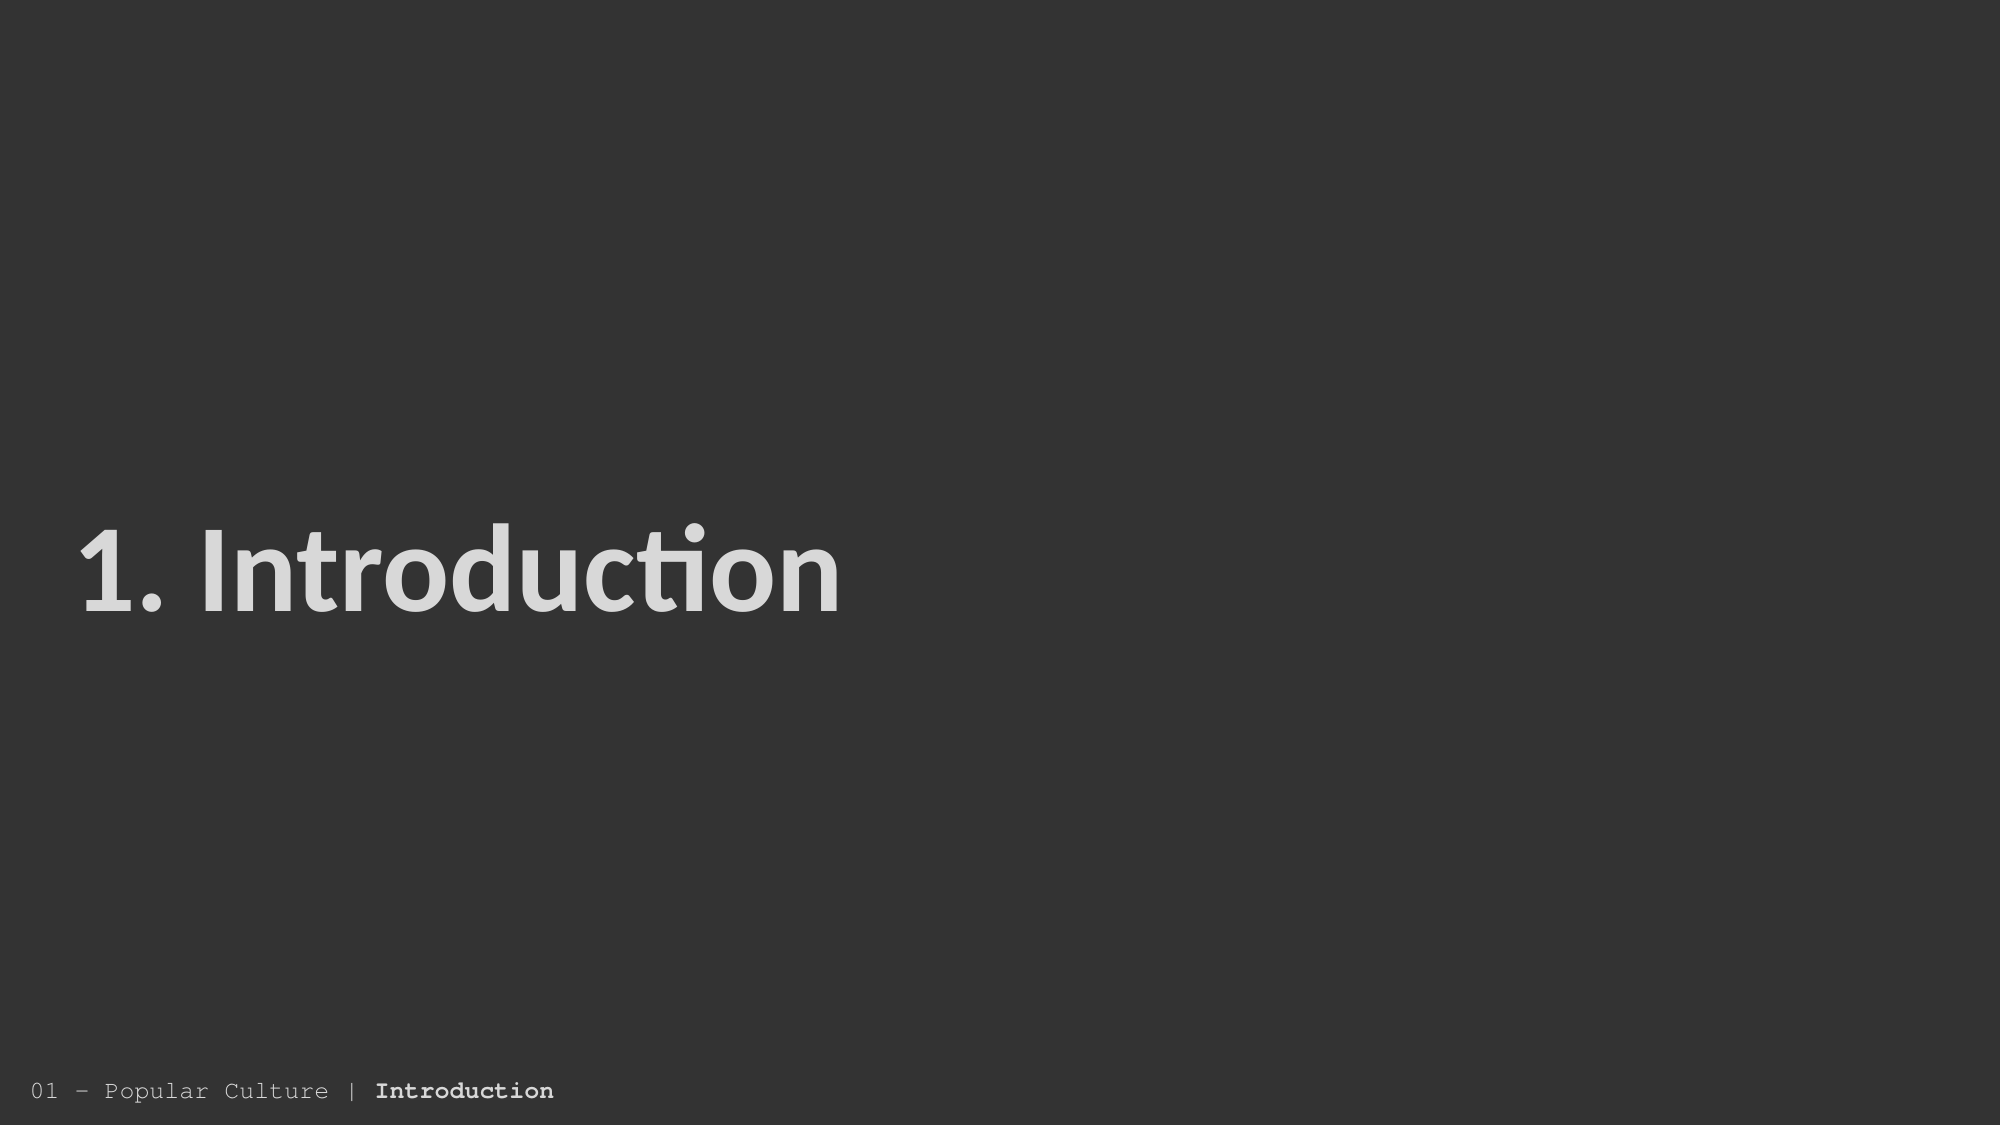

1. Introduction
01 – Popular Culture | Introduction